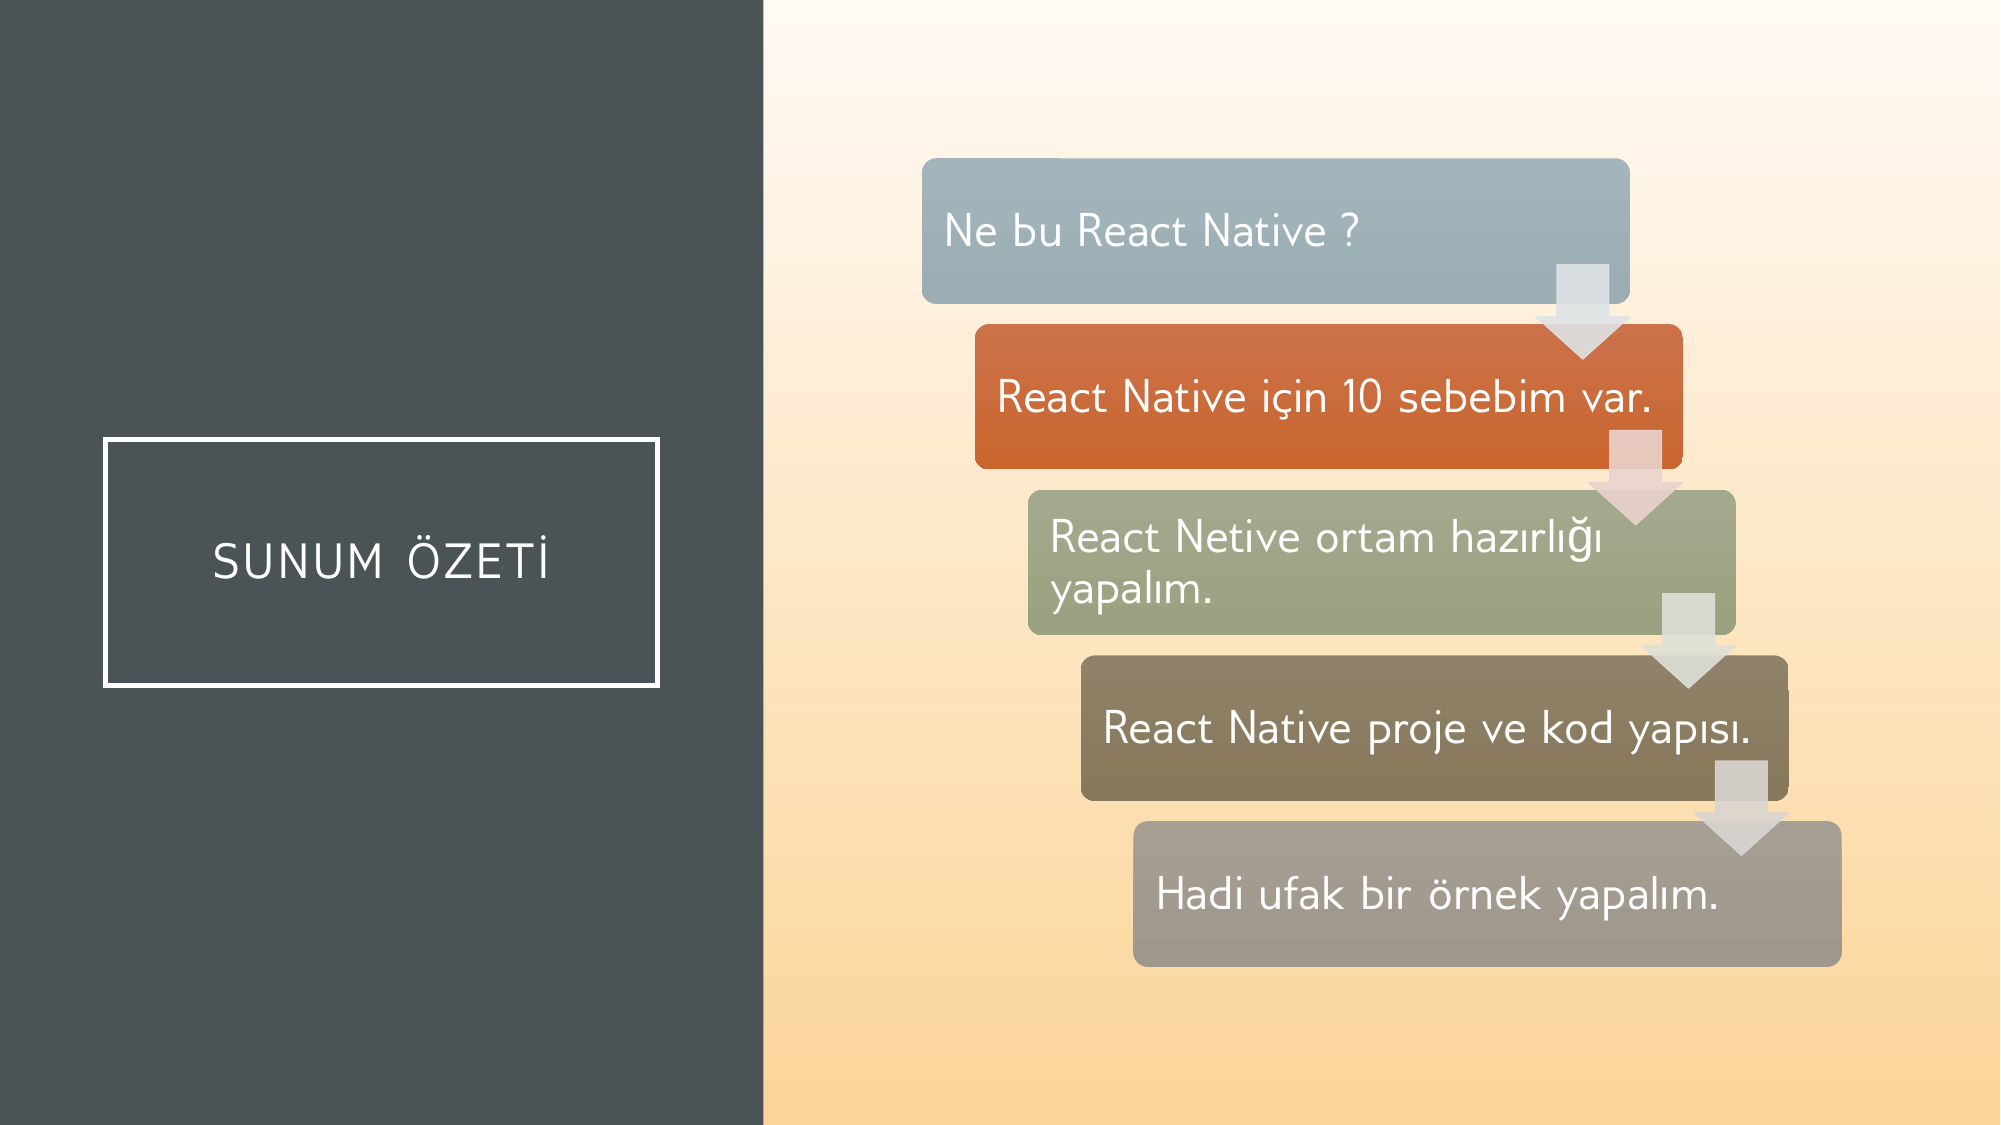

Ne bu React Native ?
React Native için 10 sebebim var.
React Netive ortam hazırlığı yapalım.
React Native proje ve kod yapısı.
Hadi ufak bir örnek yapalım.

# Sunum Özeti